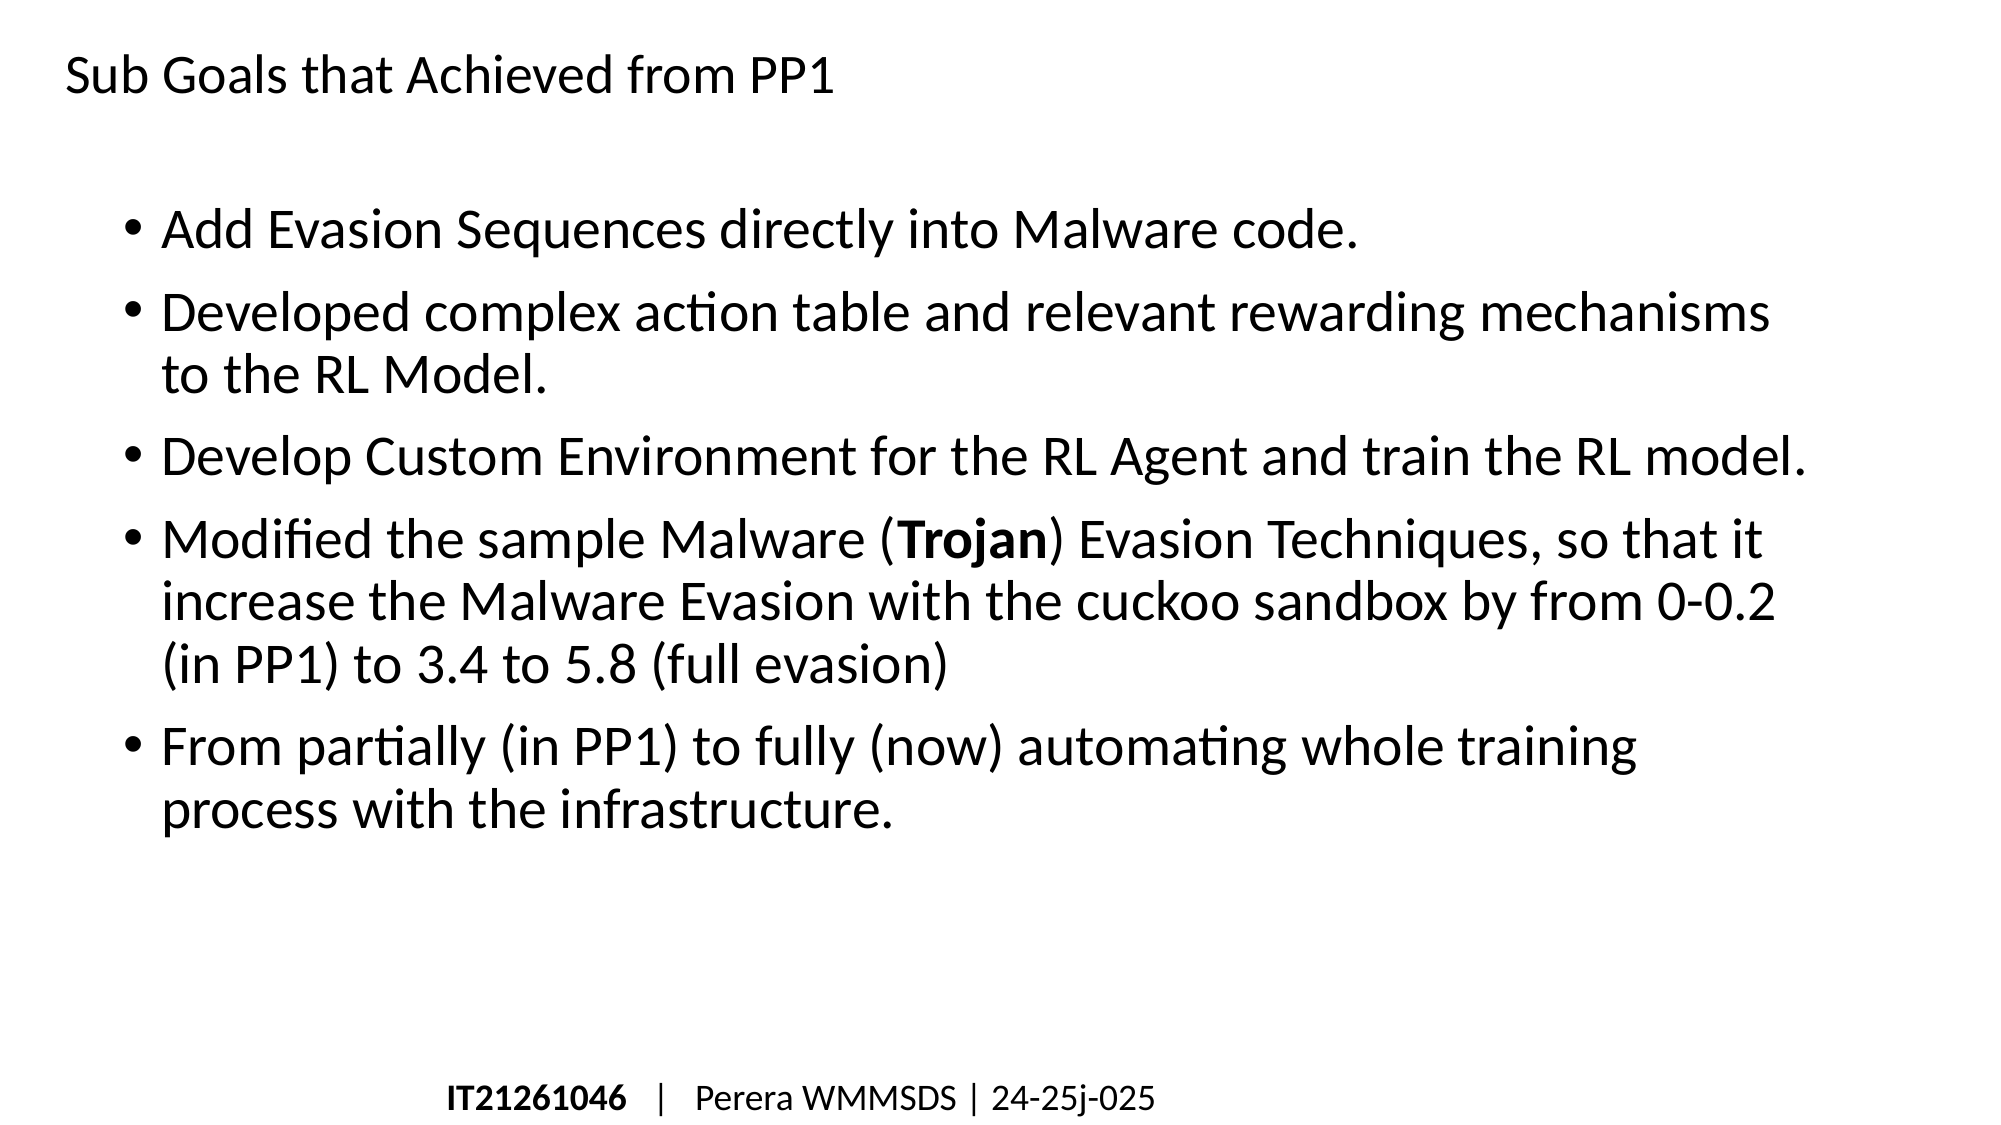

# Sub Goals that Achieved from PP1
Add Evasion Sequences directly into Malware code.
Developed complex action table and relevant rewarding mechanisms to the RL Model.
Develop Custom Environment for the RL Agent and train the RL model.
Modified the sample Malware (Trojan) Evasion Techniques, so that it increase the Malware Evasion with the cuckoo sandbox by from 0-0.2 (in PP1) to 3.4 to 5.8 (full evasion)
From partially (in PP1) to fully (now) automating whole training process with the infrastructure.
IT21261046   |   Perera WMMSDS | 24-25j-025